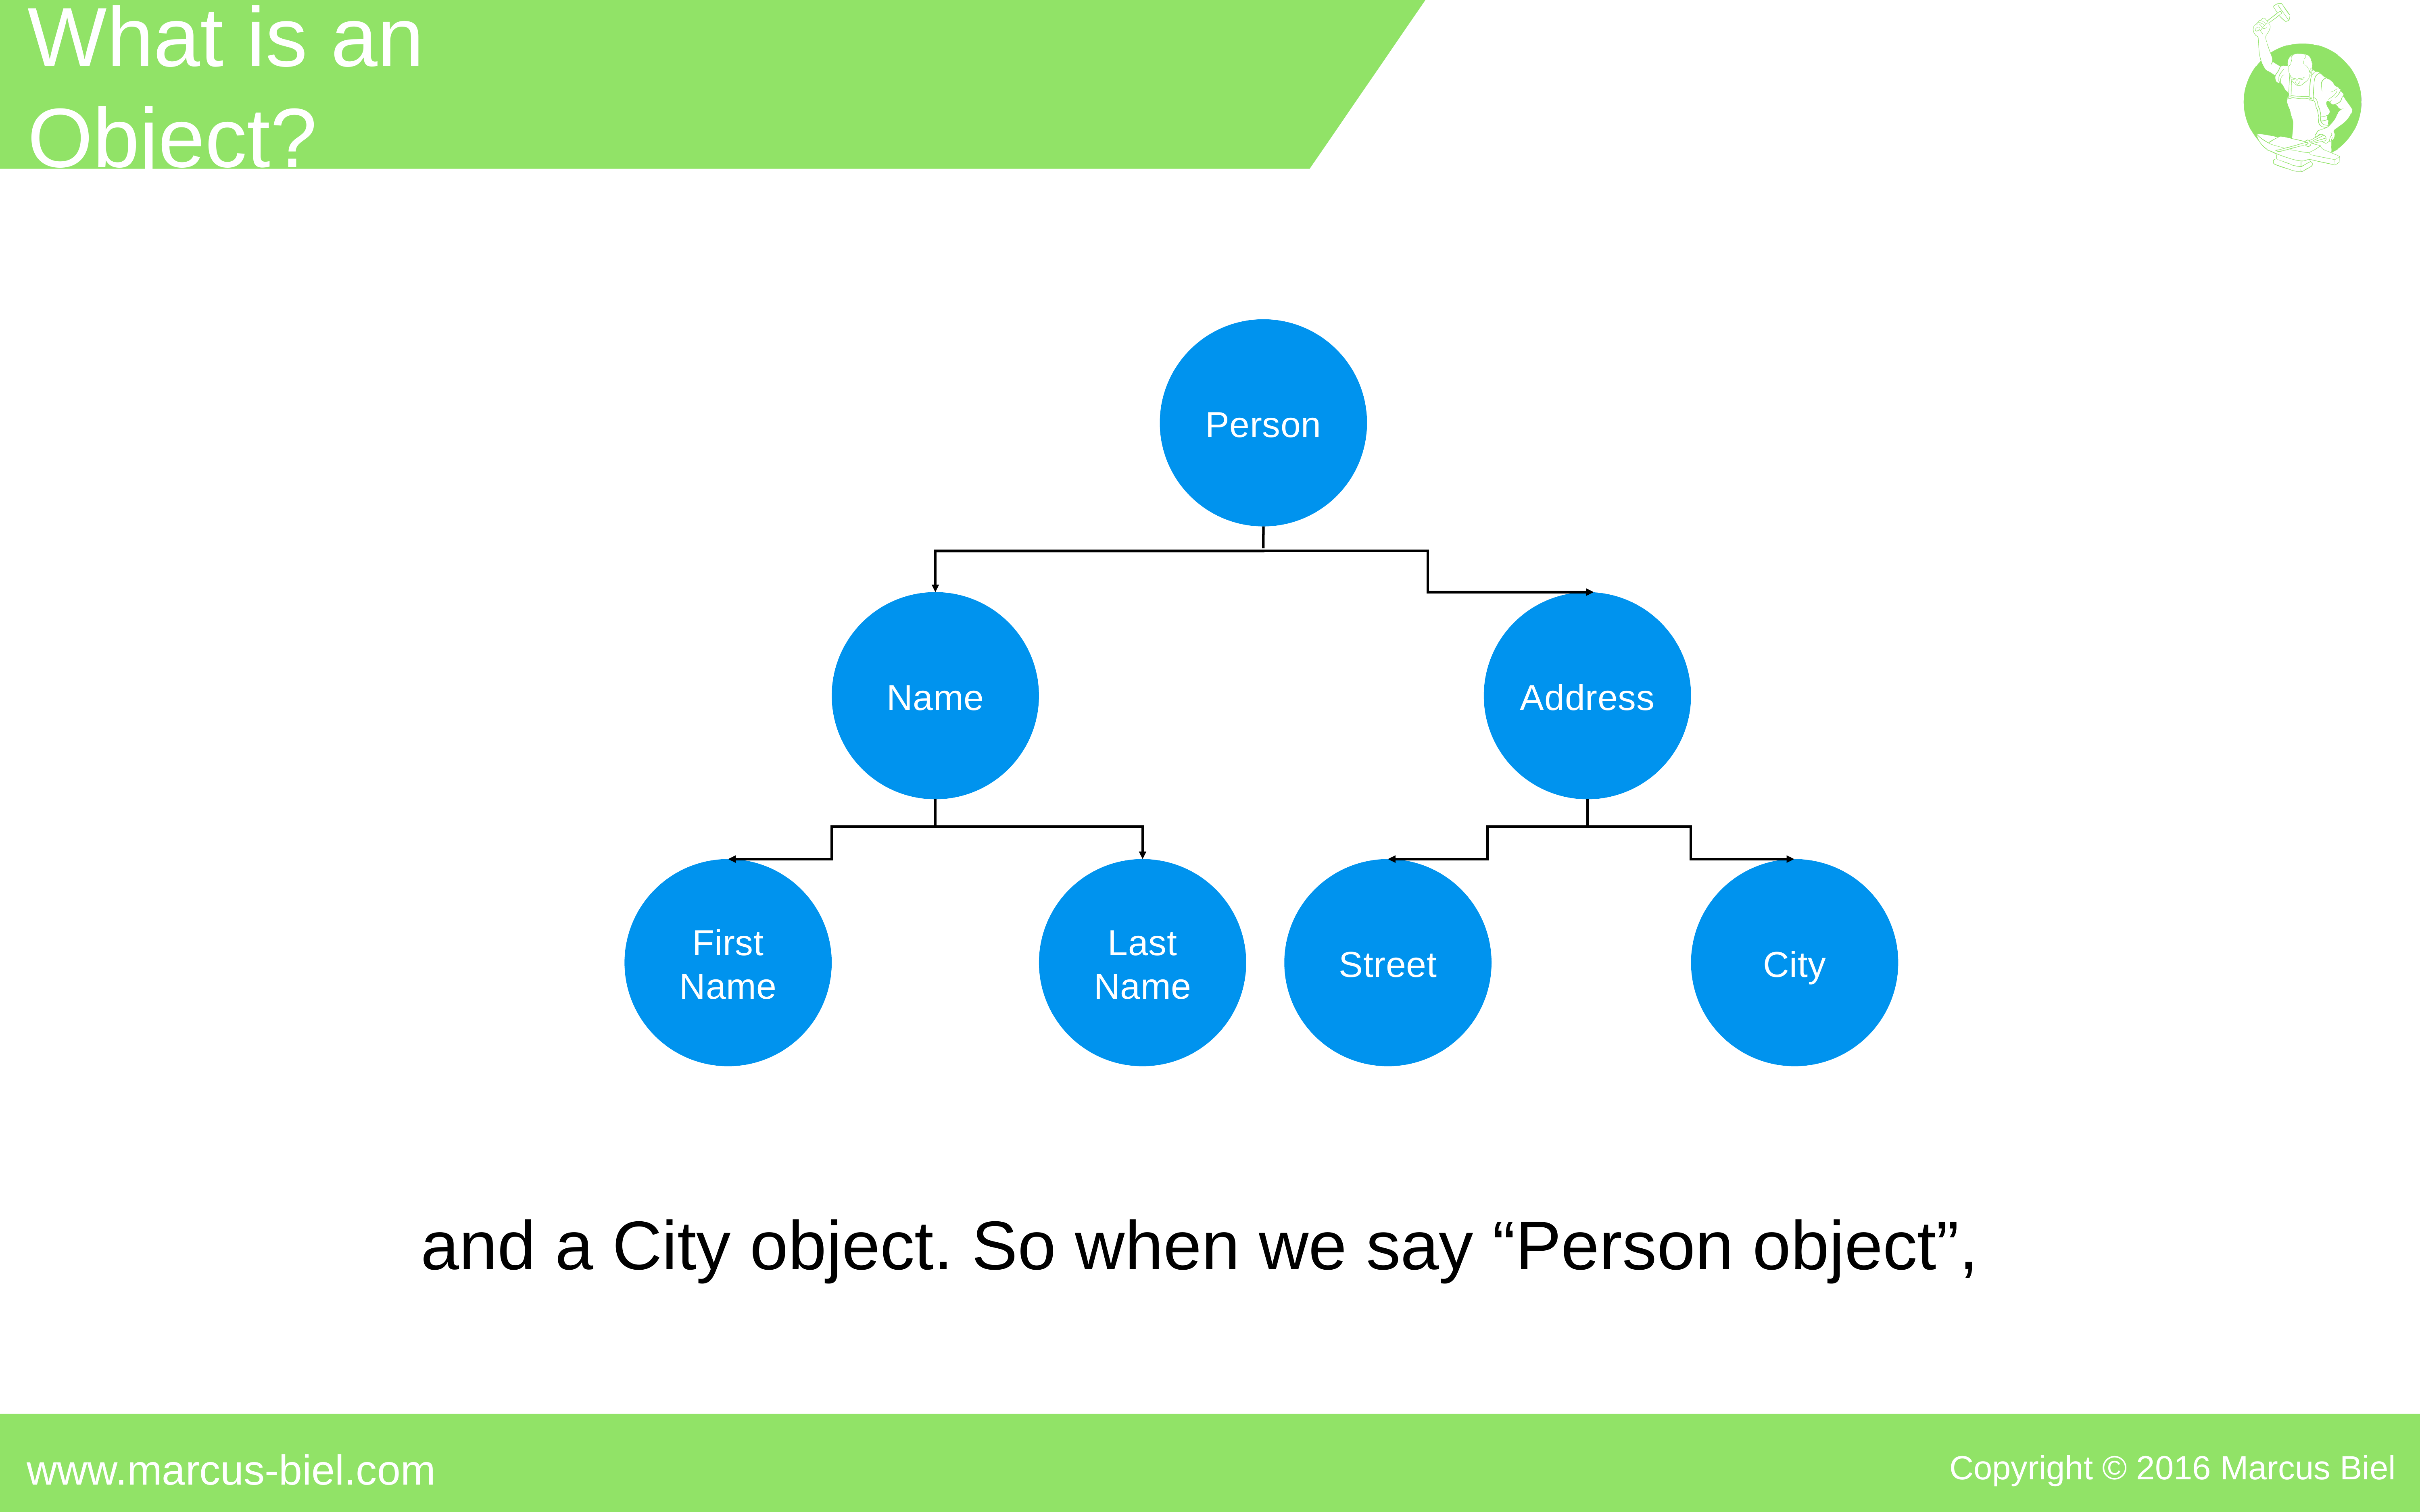

What is an Object?
Person
Name
Address
Street
City
First Name
Last Name
and a City object. So when we say “Person object”,